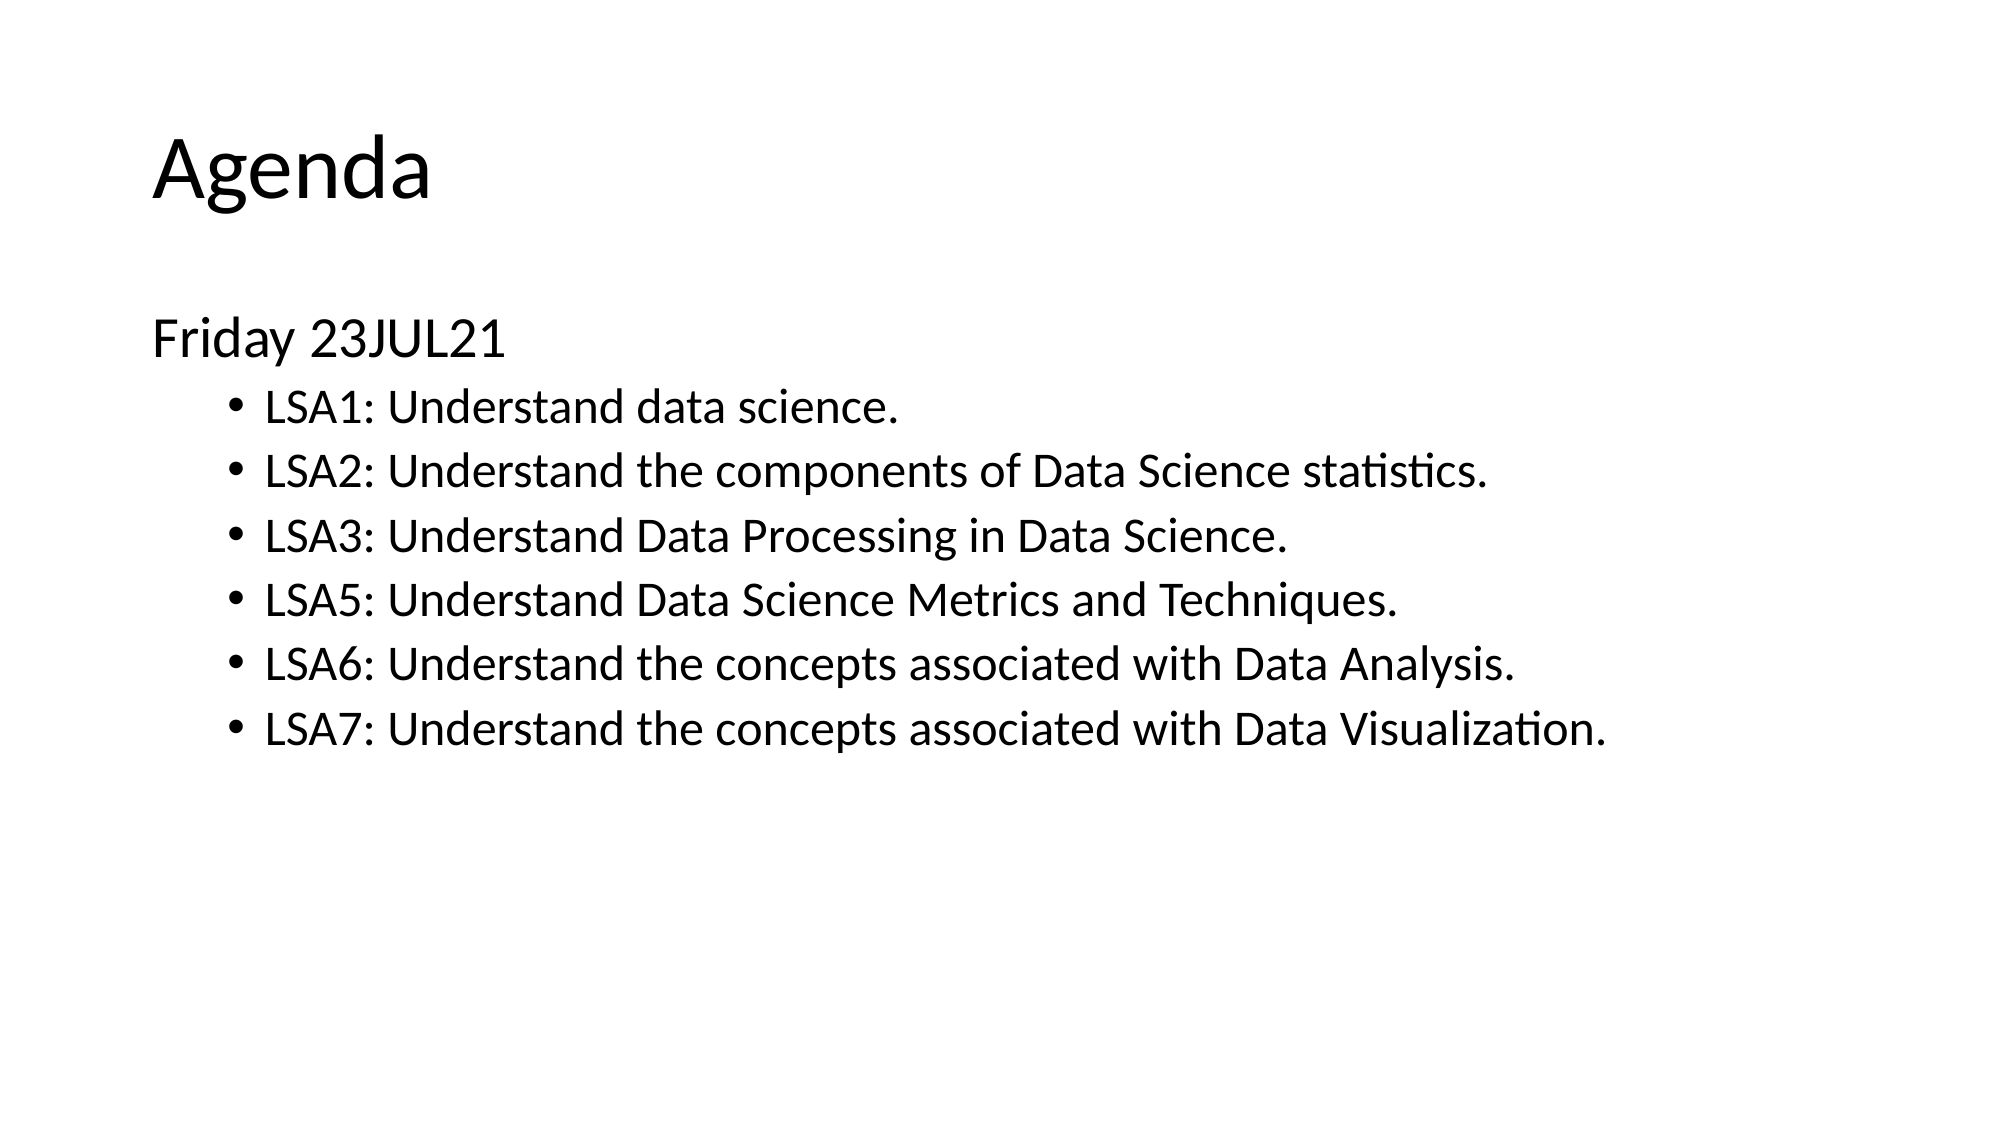

# Agenda
Friday 23JUL21
LSA1: Understand data science.
LSA2: Understand the components of Data Science statistics.
LSA3: Understand Data Processing in Data Science.
LSA5: Understand Data Science Metrics and Techniques.
LSA6: Understand the concepts associated with Data Analysis.
LSA7: Understand the concepts associated with Data Visualization.